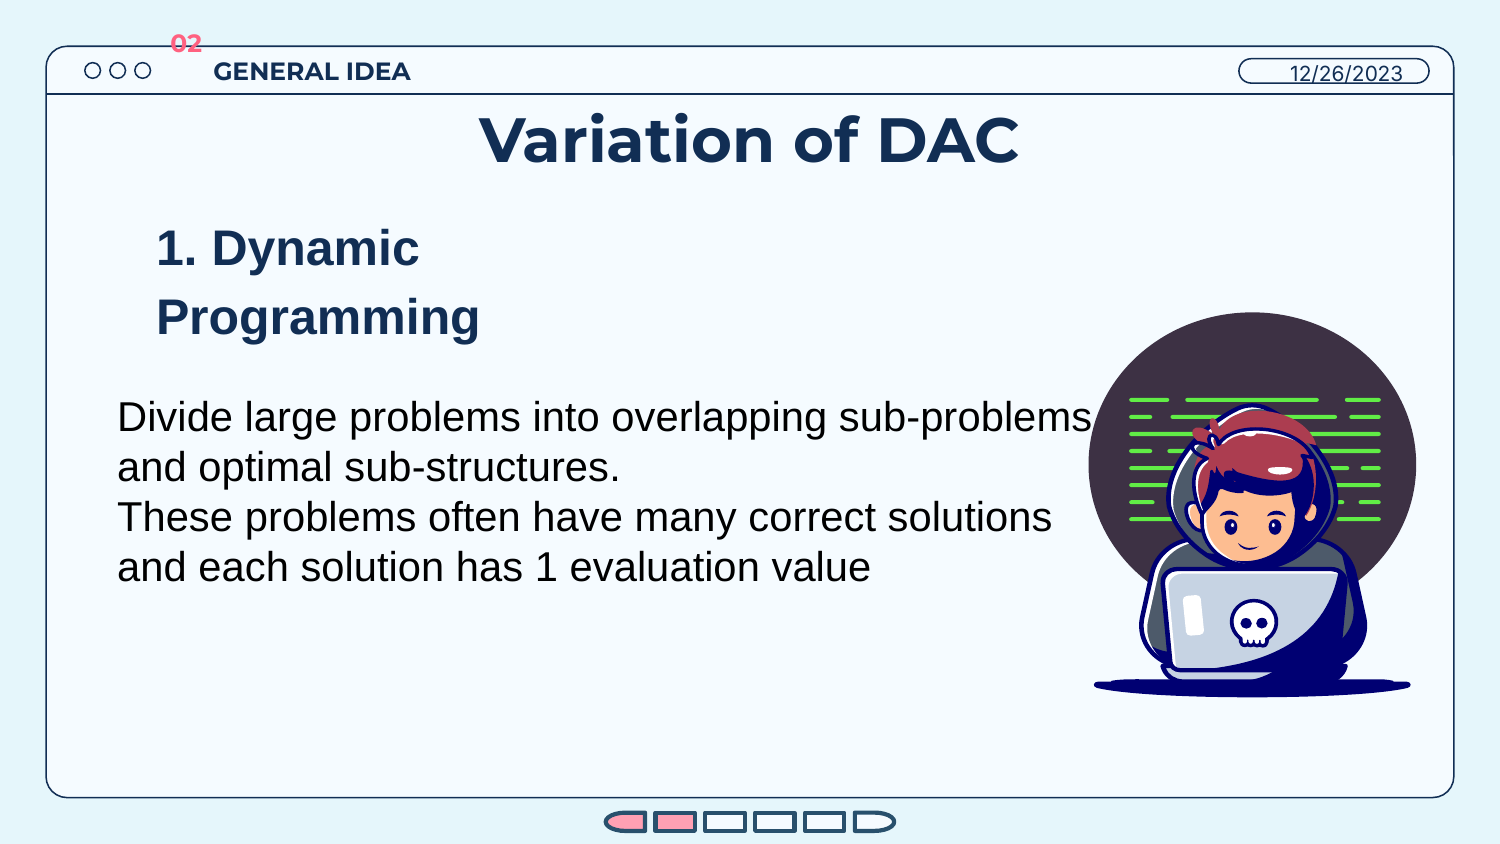

GENERAL IDEA
12/26/2023
02
# Variation of DAC
1. Dynamic Programming

Divide large problems into overlapping sub-problems and optimal sub-structures.
These problems often have many correct solutions and each solution has 1 evaluation value